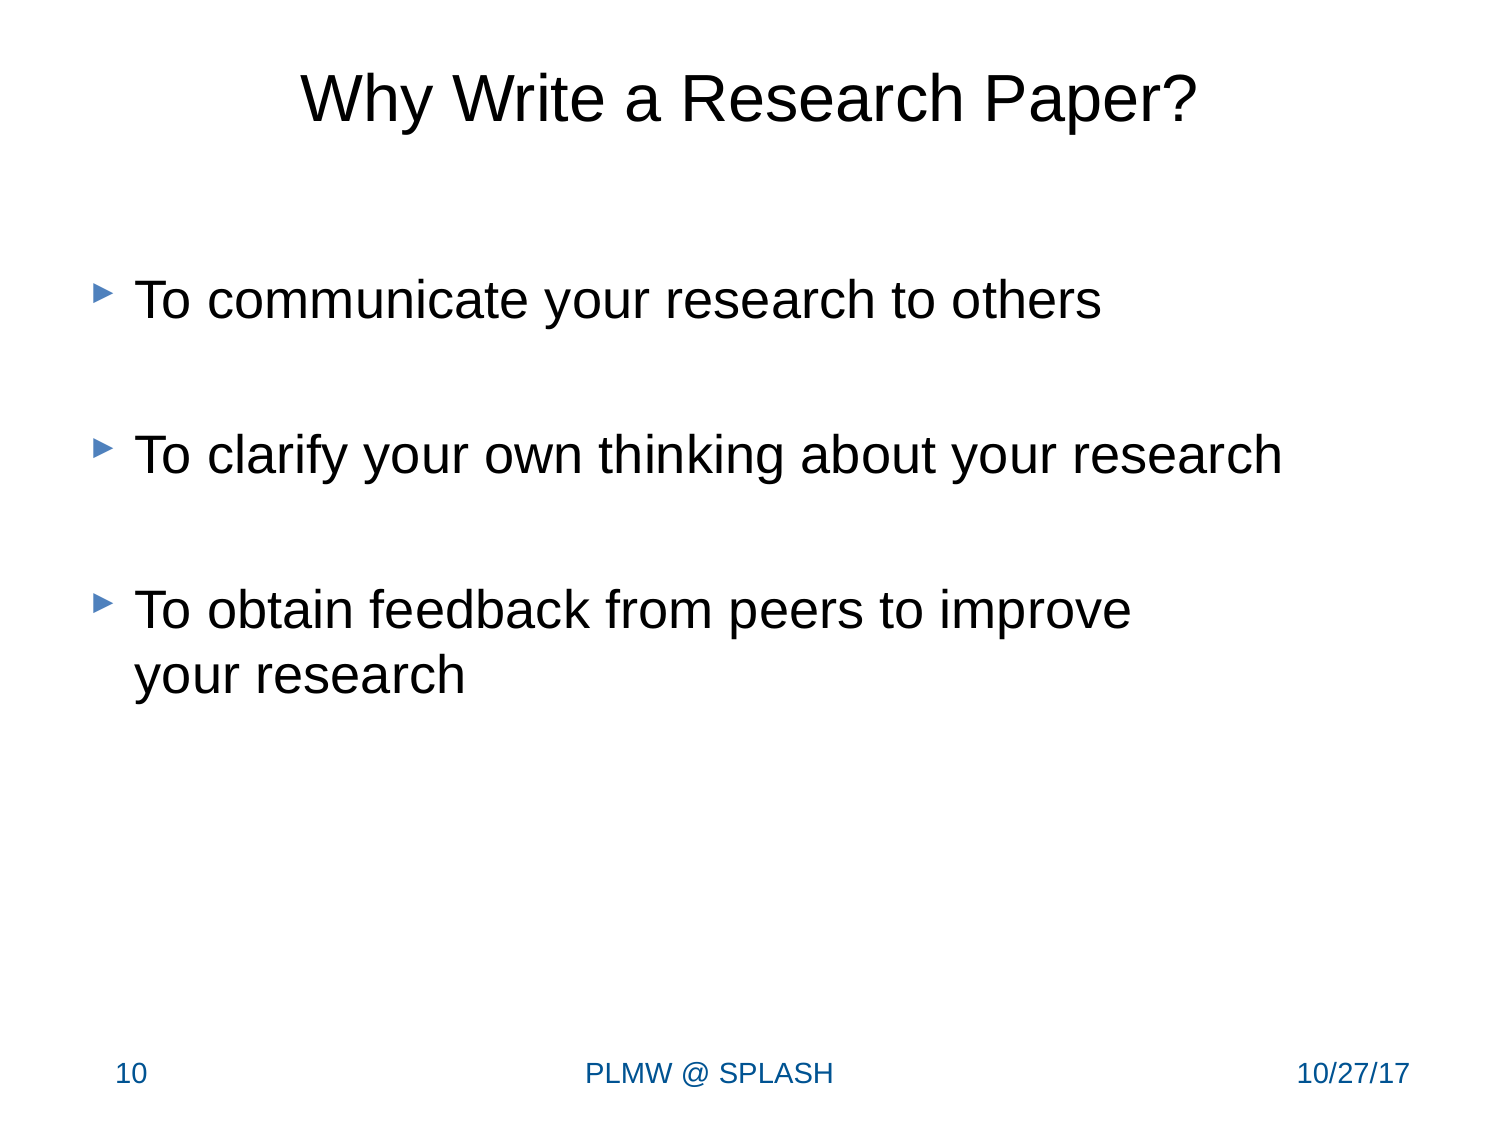

# Why Write a Research Paper?

To communicate your research to others

To clarify your own thinking about your research

To obtain feedback from peers to improve
your research
10
PLMW @ SPLASH
10/27/17